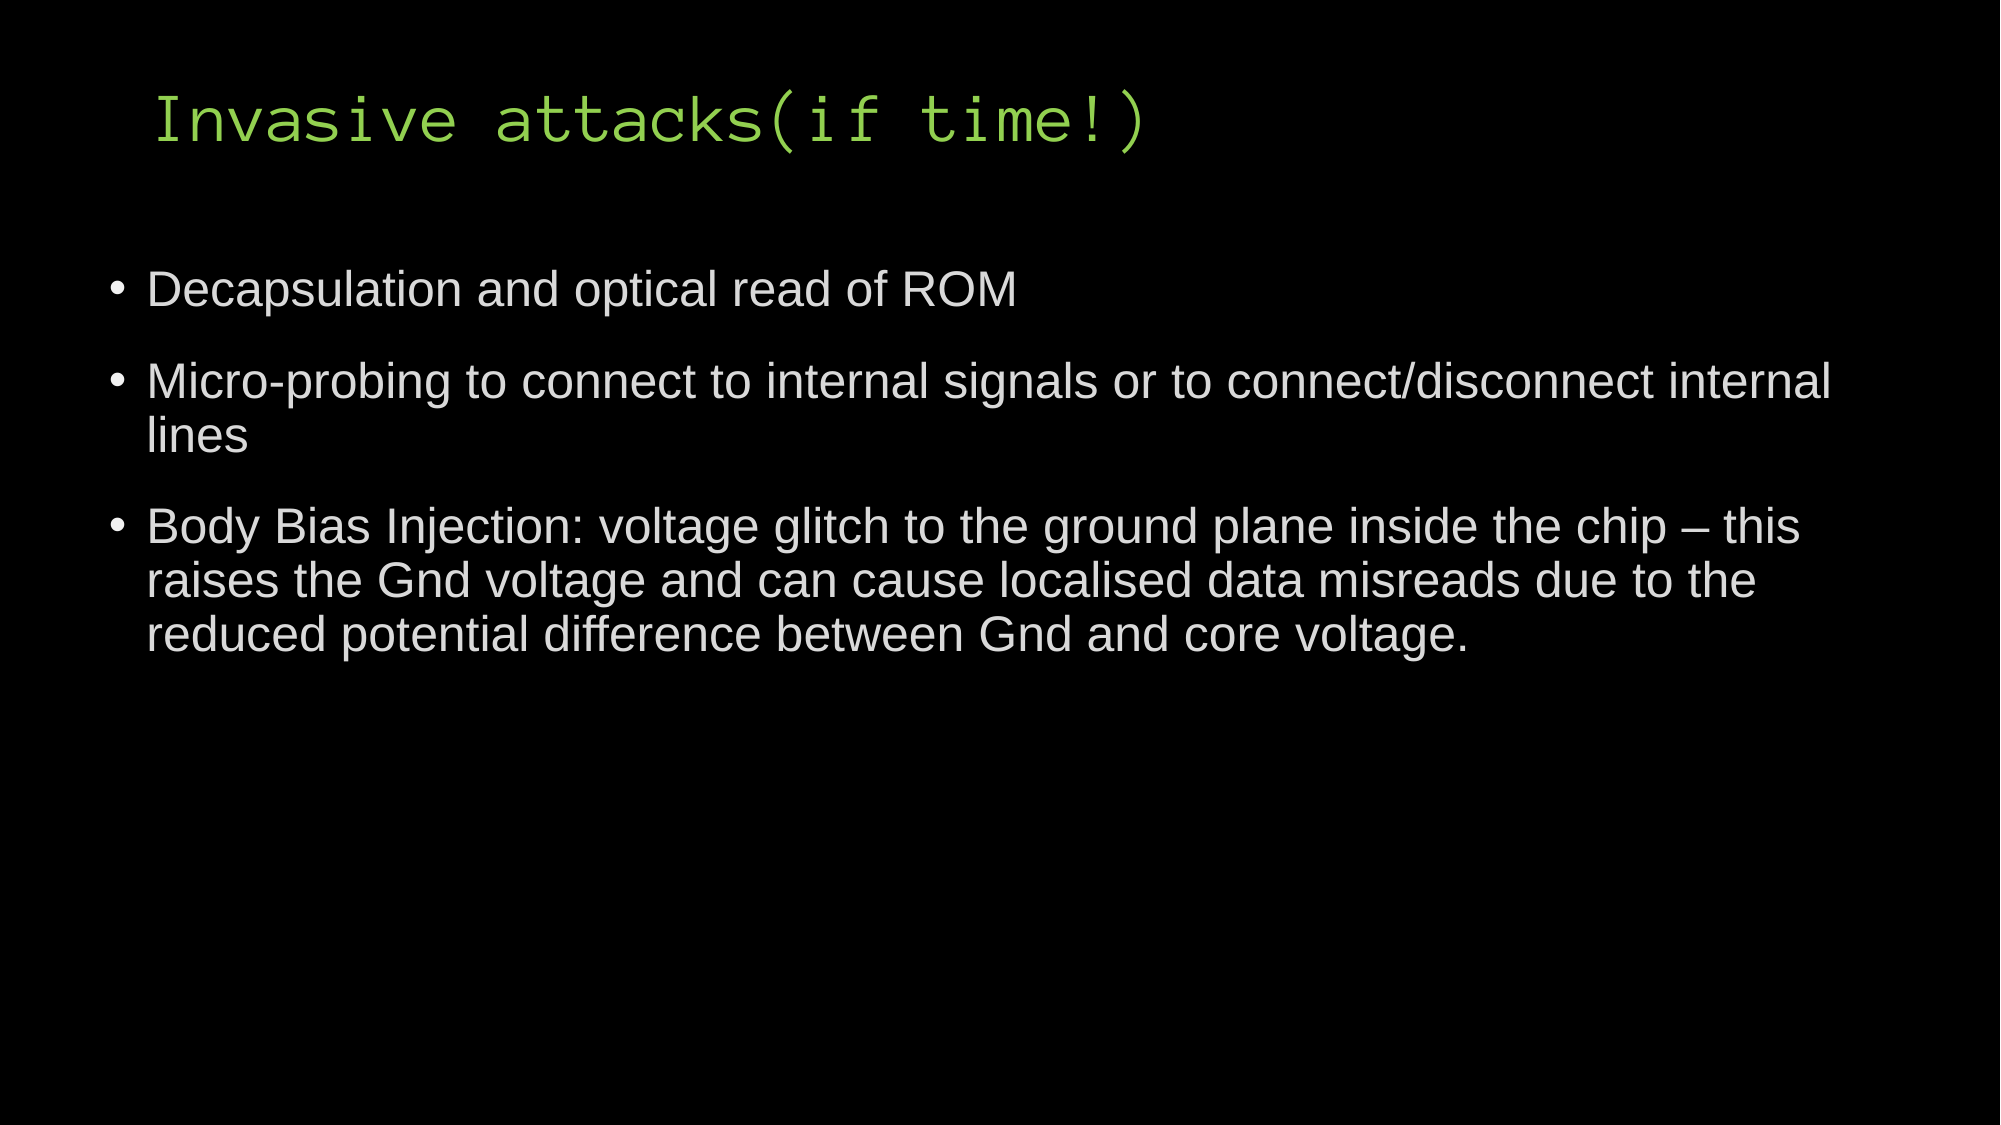

# Invasive attacks(if time!)
Decapsulation and optical read of ROM
Micro-probing to connect to internal signals or to connect/disconnect internal lines
Body Bias Injection: voltage glitch to the ground plane inside the chip – this raises the Gnd voltage and can cause localised data misreads due to the reduced potential difference between Gnd and core voltage.